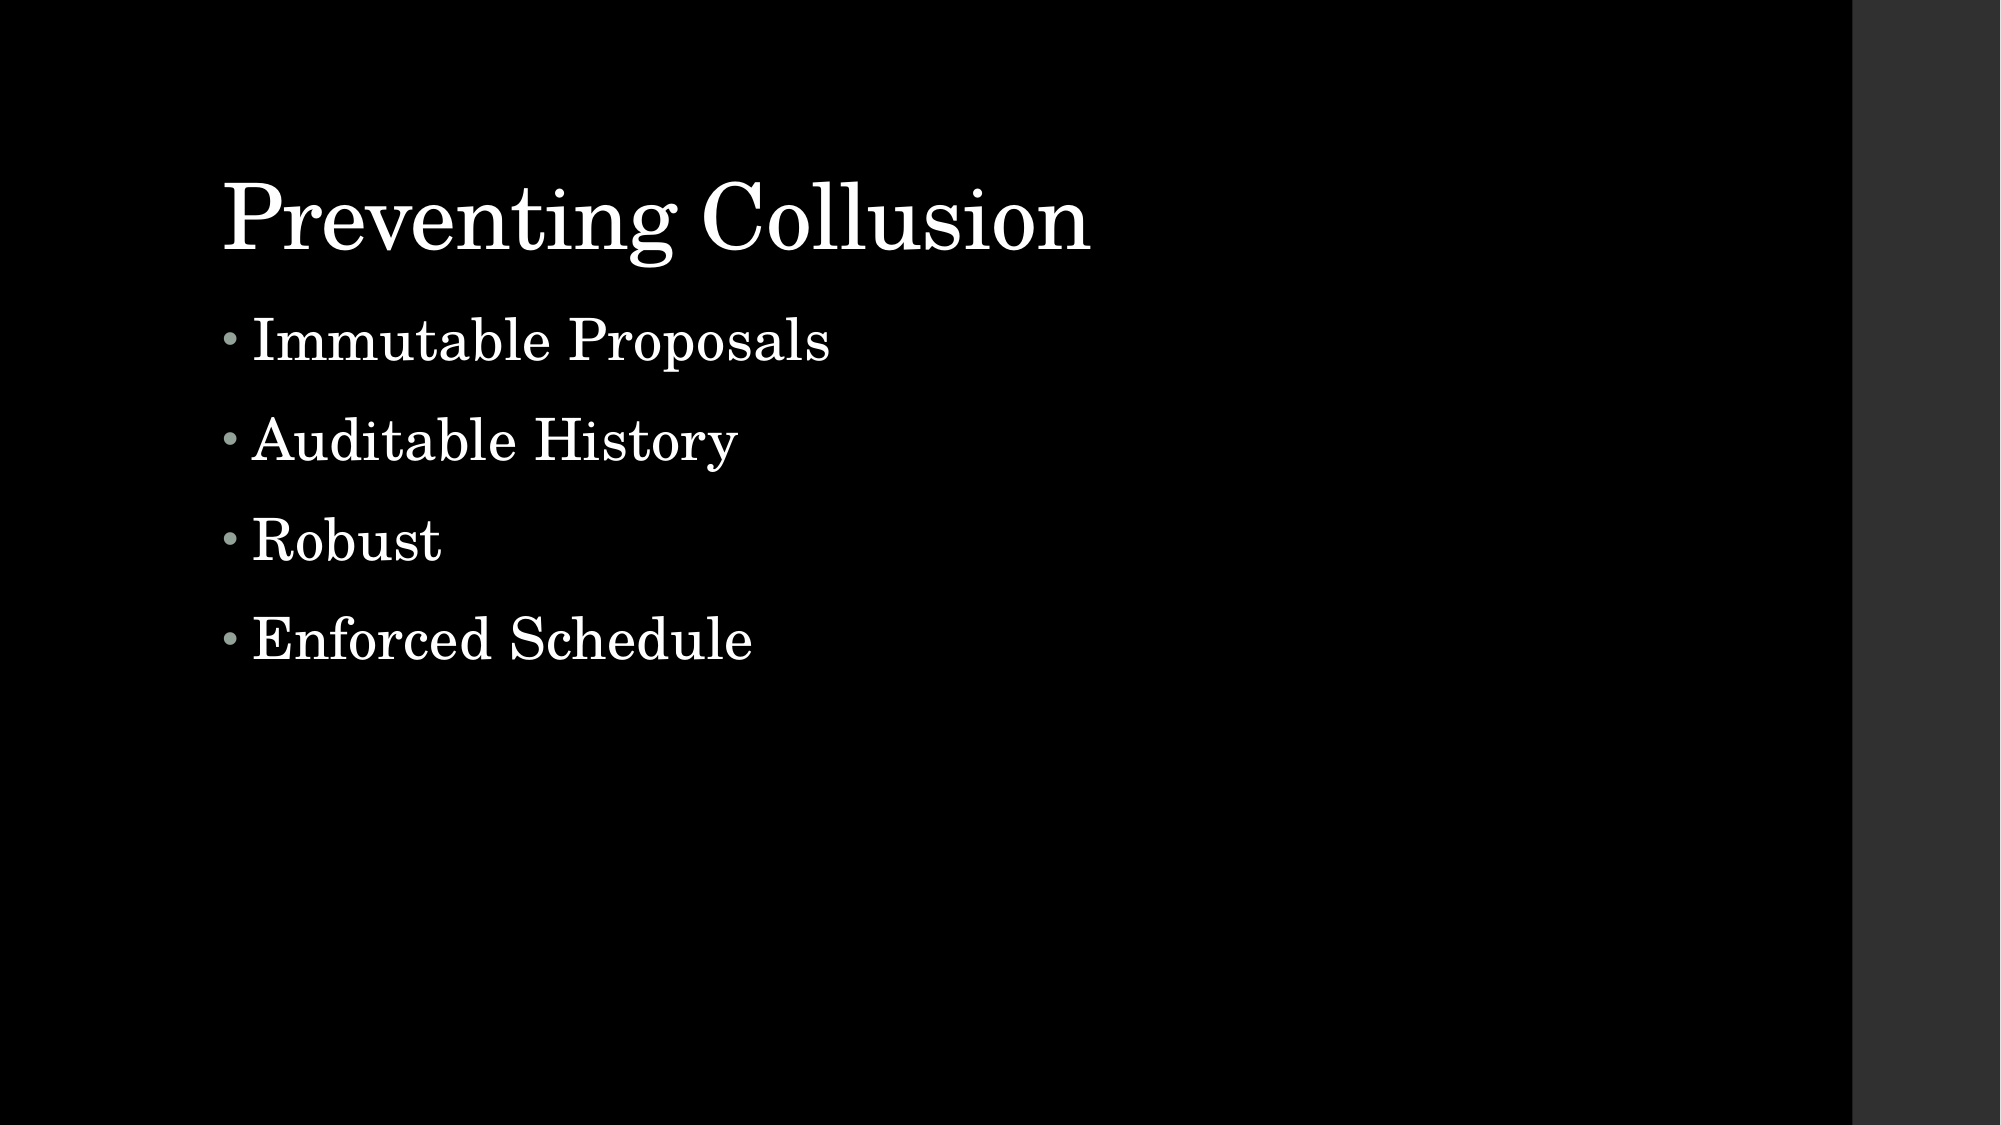

# Preventing Collusion
Immutable Proposals
Auditable History
Robust
Enforced Schedule